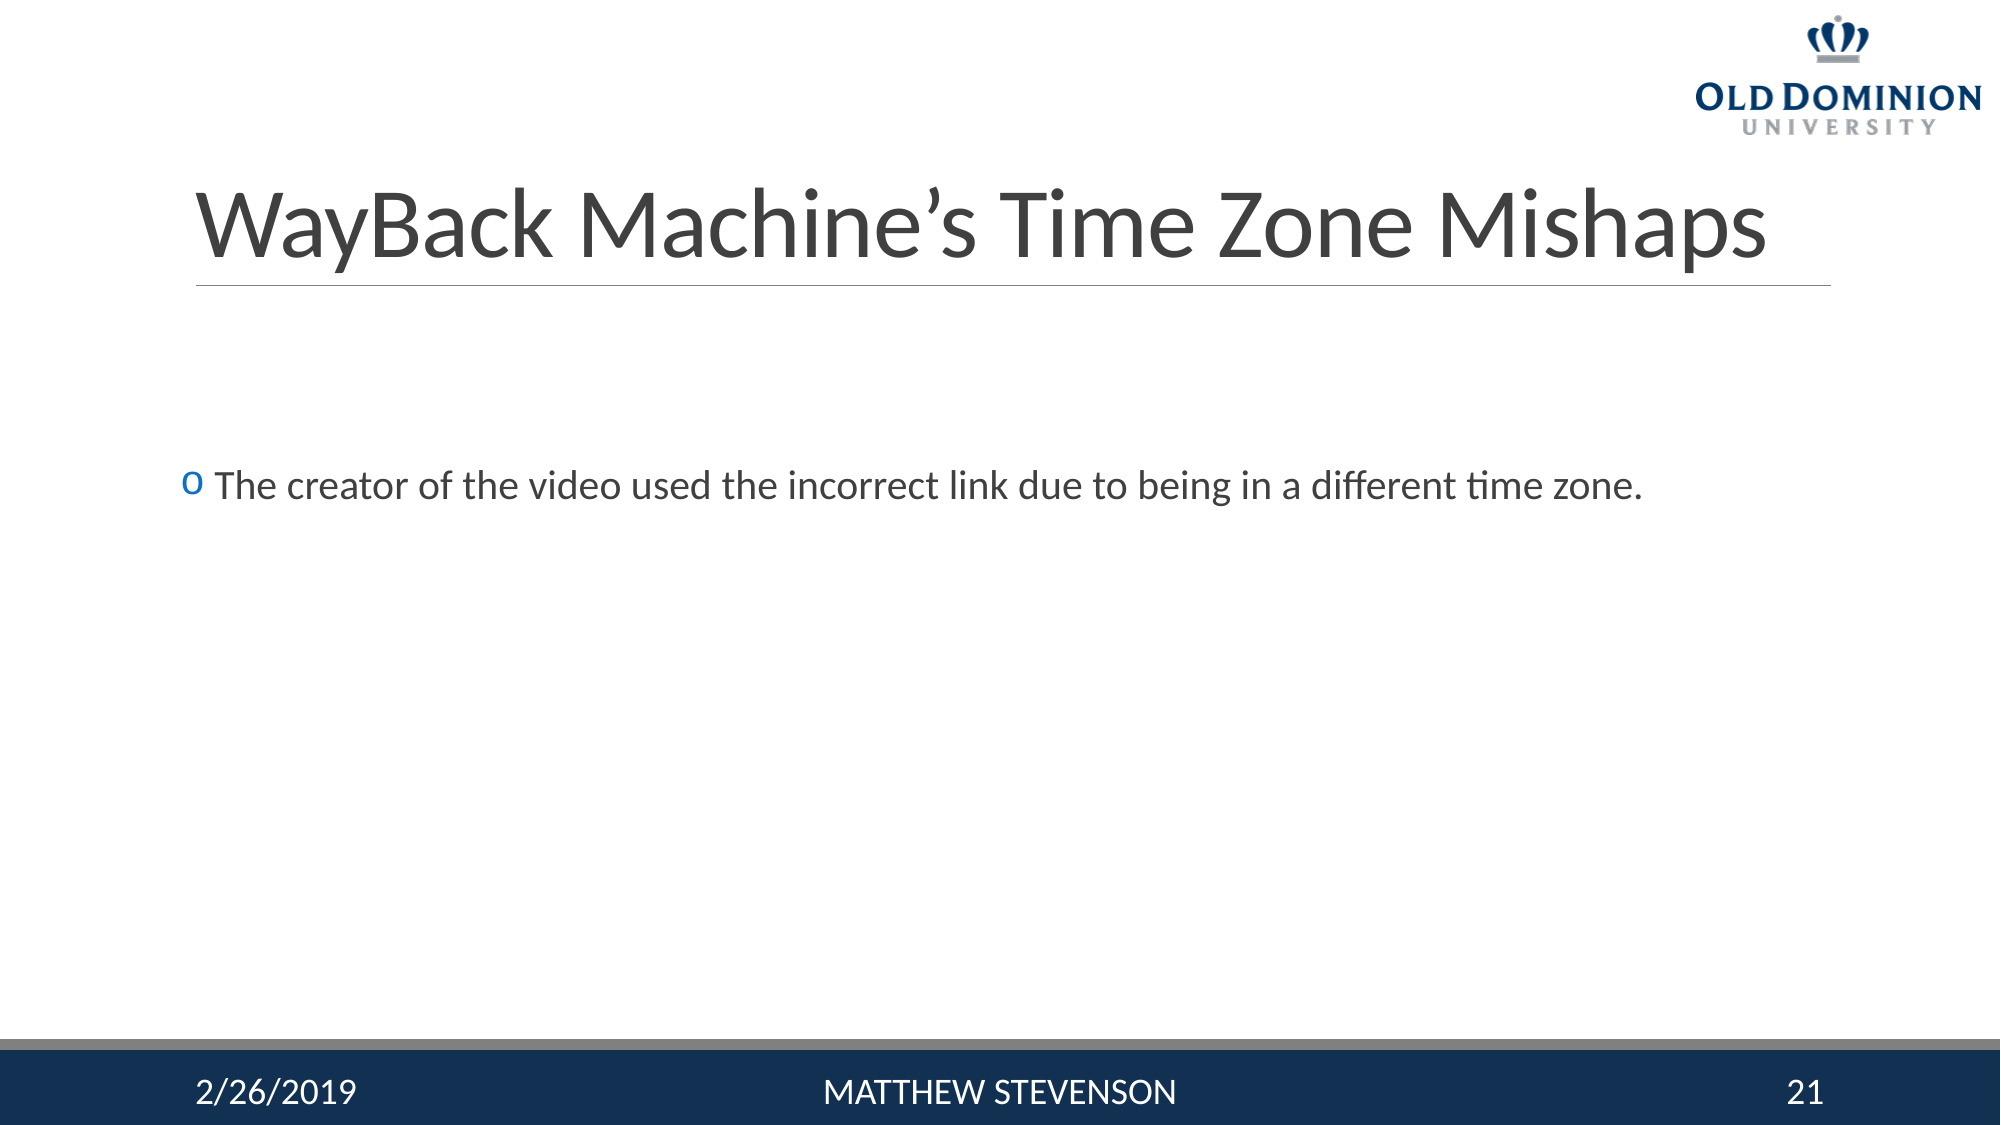

# WayBack Machine’s Time Zone Mishaps

 The creator of the video used the incorrect link due to being in a different time zone.
2/26/2019
Matthew Stevenson
21